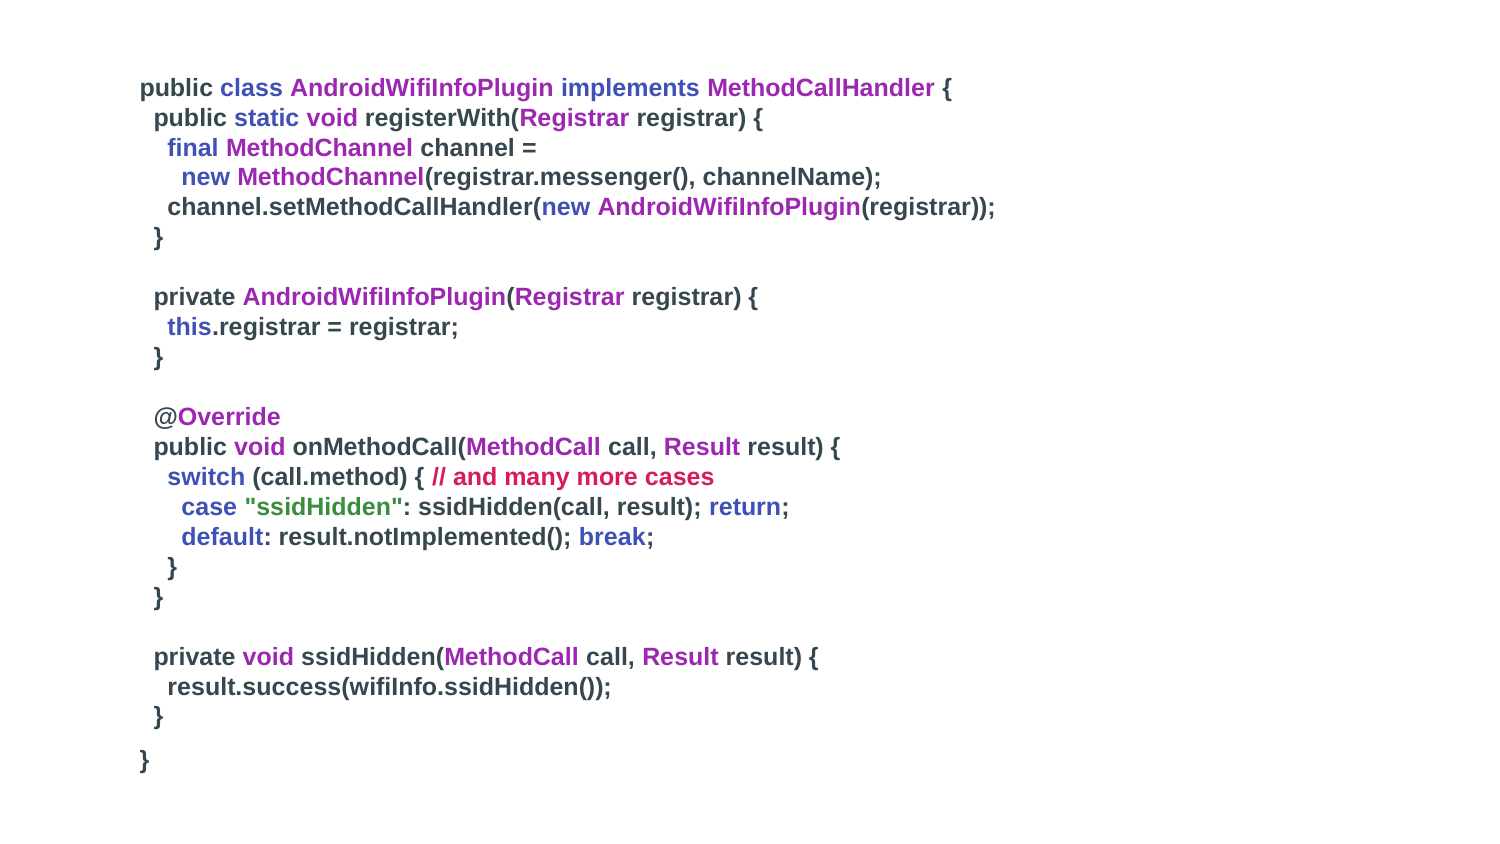

public class AndroidWifiInfoPlugin implements MethodCallHandler {
  public static void registerWith(Registrar registrar) {
    final MethodChannel channel =
      new MethodChannel(registrar.messenger(), channelName);
    channel.setMethodCallHandler(new AndroidWifiInfoPlugin(registrar));
  }

  private AndroidWifiInfoPlugin(Registrar registrar) {
    this.registrar = registrar;
  }

  @Override
  public void onMethodCall(MethodCall call, Result result) {
    switch (call.method) { // and many more cases
      case "ssidHidden": ssidHidden(call, result); return;
      default: result.notImplemented(); break;
    }
  }

  private void ssidHidden(MethodCall call, Result result) {
    result.success(wifiInfo.ssidHidden());
  }
}